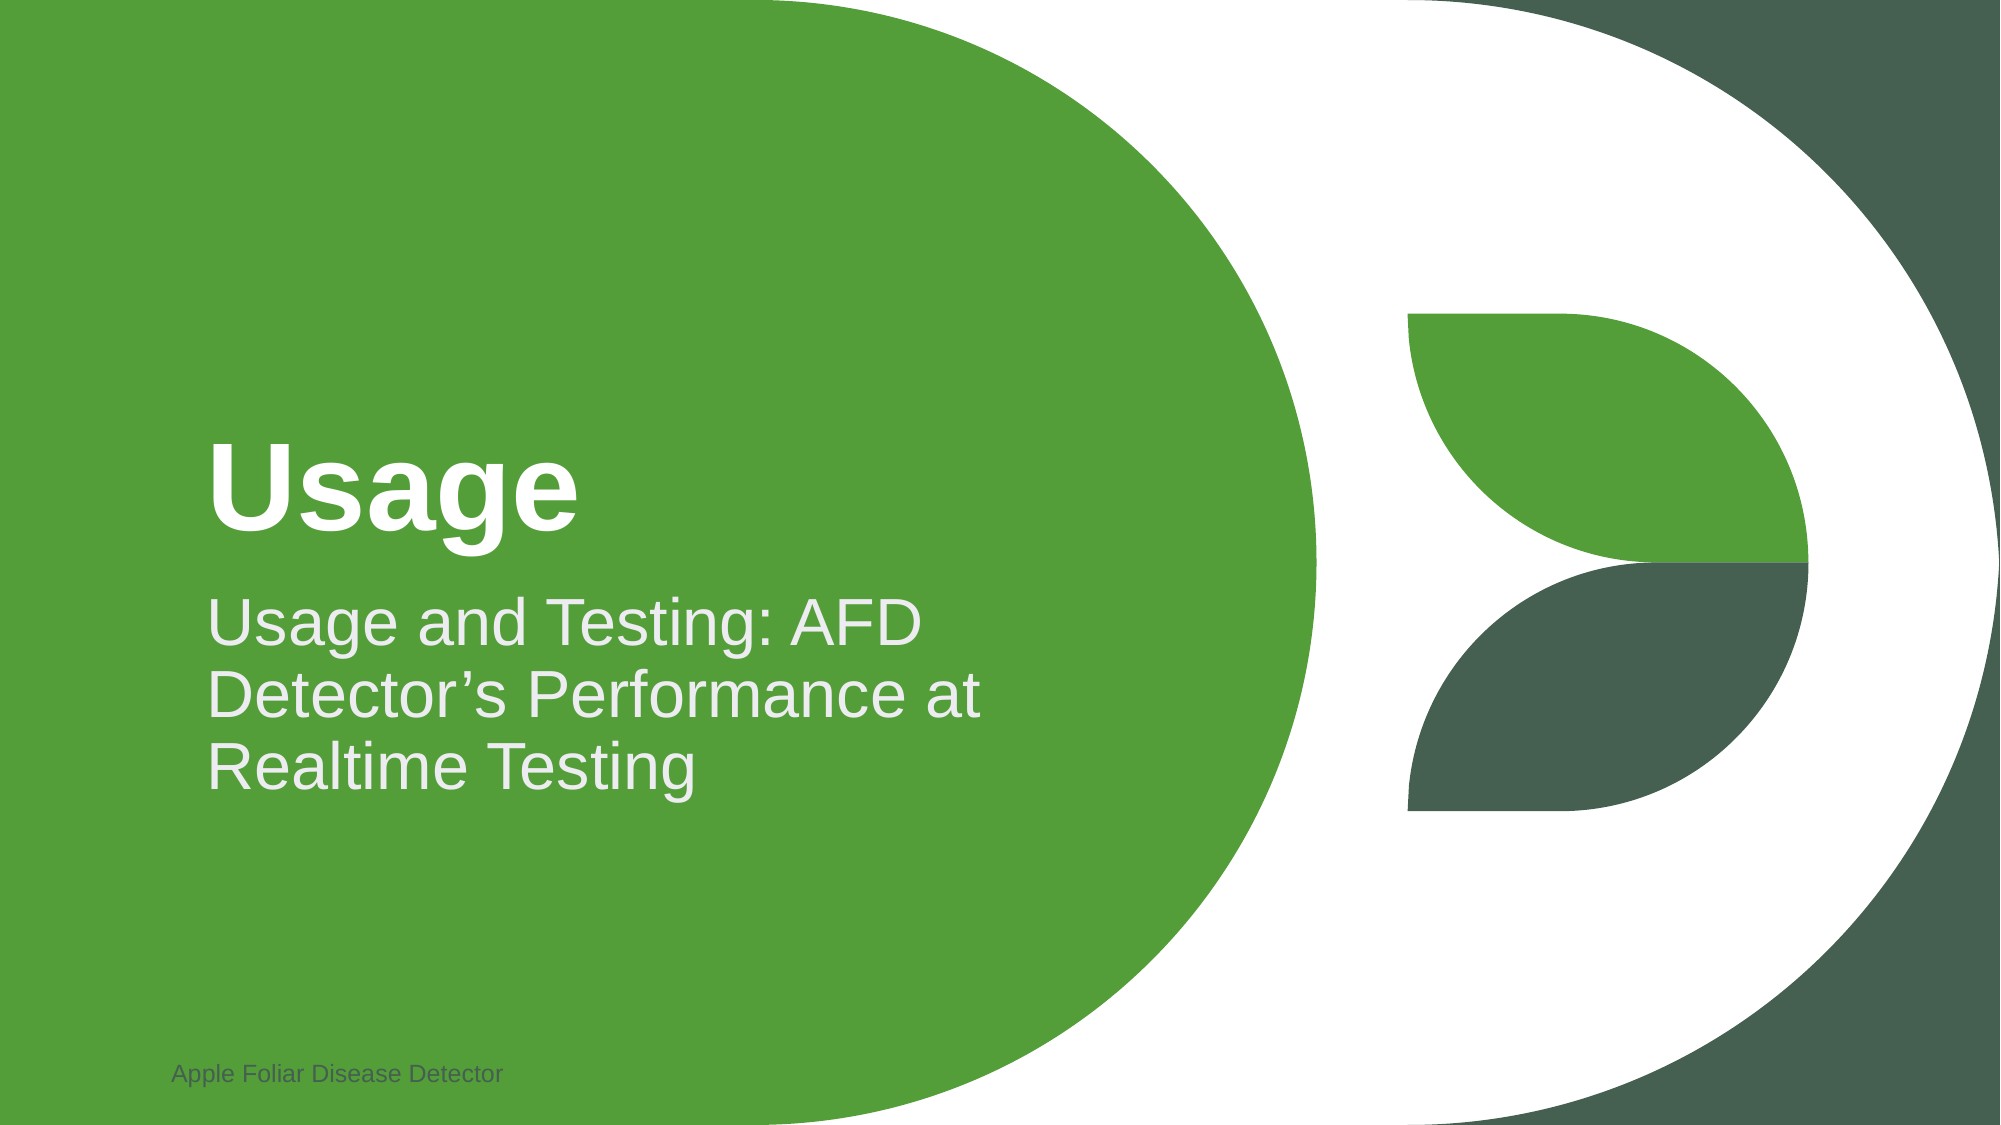

# Usage
Usage and Testing: AFD Detector’s Performance at Realtime Testing
Apple Foliar Disease Detector
27